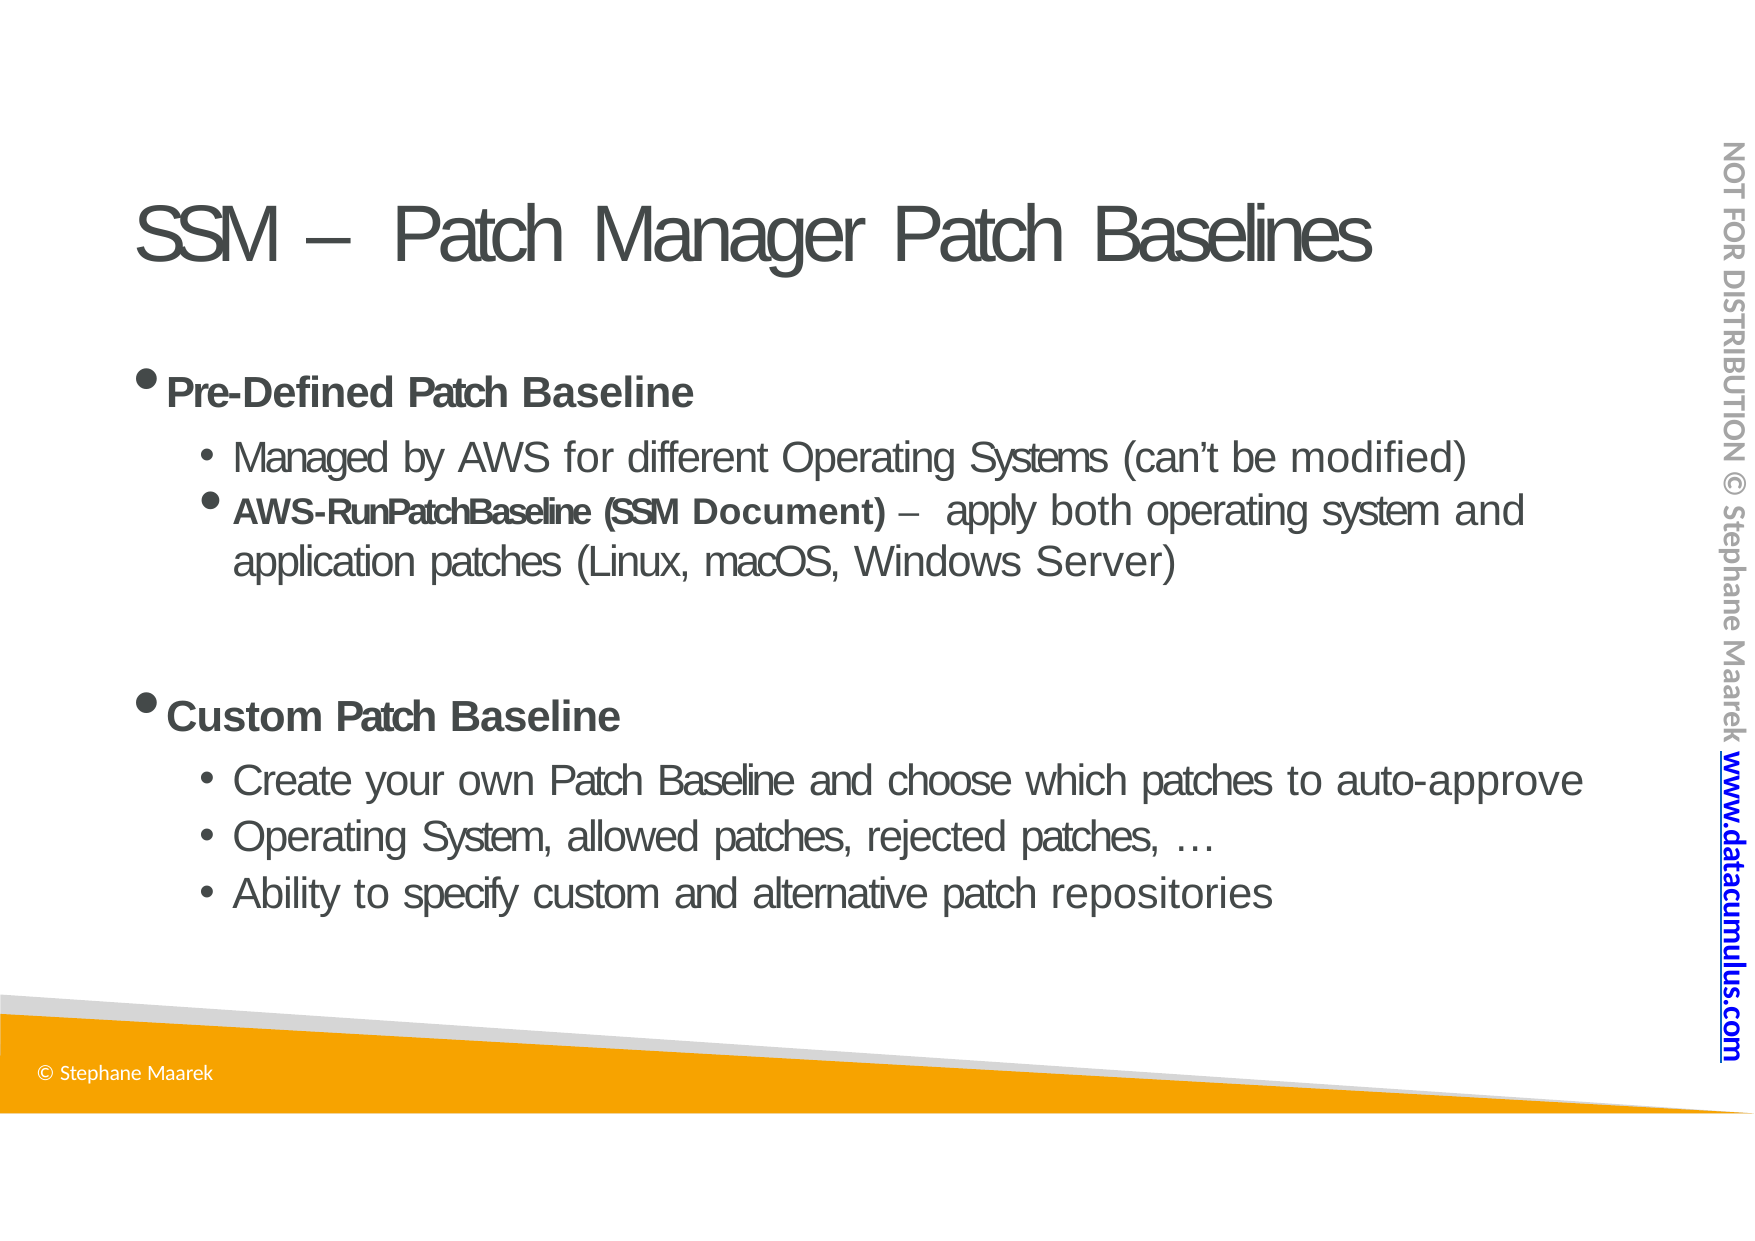

NOT FOR DISTRIBUTION © Stephane Maarek www.datacumulus.com
# SSM – Patch Manager Patch Baselines
Pre-Defined Patch Baseline
Managed by AWS for different Operating Systems (can’t be modified)
AWS-RunPatchBaseline (SSM Document) – apply both operating system and application patches (Linux, macOS, Windows Server)

Custom Patch Baseline
Create your own Patch Baseline and choose which patches to auto-approve
Operating System, allowed patches, rejected patches, …
Ability to specify custom and alternative patch repositories
© Stephane Maarek